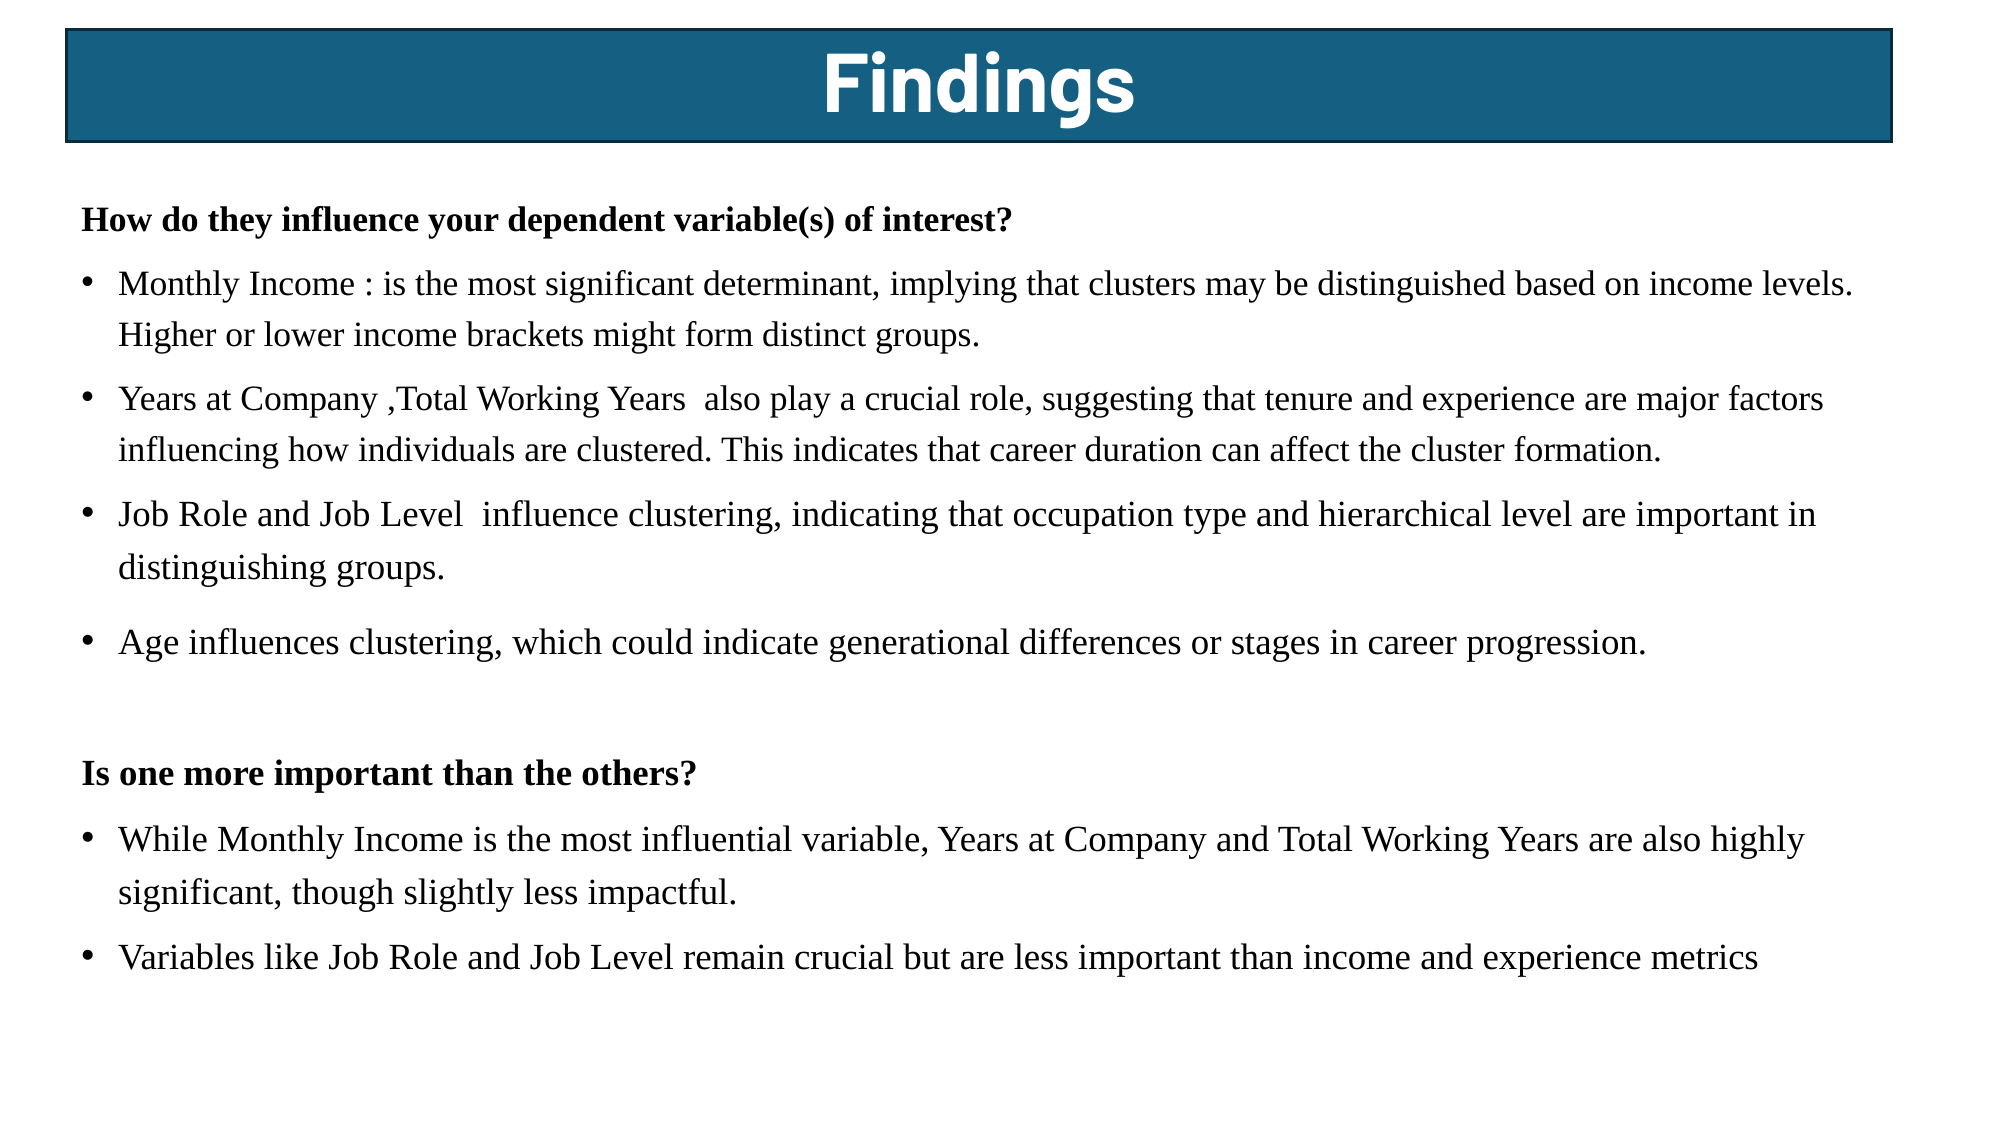

# Findings

How do they influence your dependent variable(s) of interest?
Monthly Income : is the most significant determinant, implying that clusters may be distinguished based on income levels. Higher or lower income brackets might form distinct groups.
Years at Company ,Total Working Years  also play a crucial role, suggesting that tenure and experience are major factors influencing how individuals are clustered. This indicates that career duration can affect the cluster formation.
Job Role and Job Level  influence clustering, indicating that occupation type and hierarchical level are important in distinguishing groups.
Age influences clustering, which could indicate generational differences or stages in career progression.

Is one more important than the others?
While Monthly Income is the most influential variable, Years at Company and Total Working Years are also highly significant, though slightly less impactful.
Variables like Job Role and Job Level remain crucial but are less important than income and experience metrics